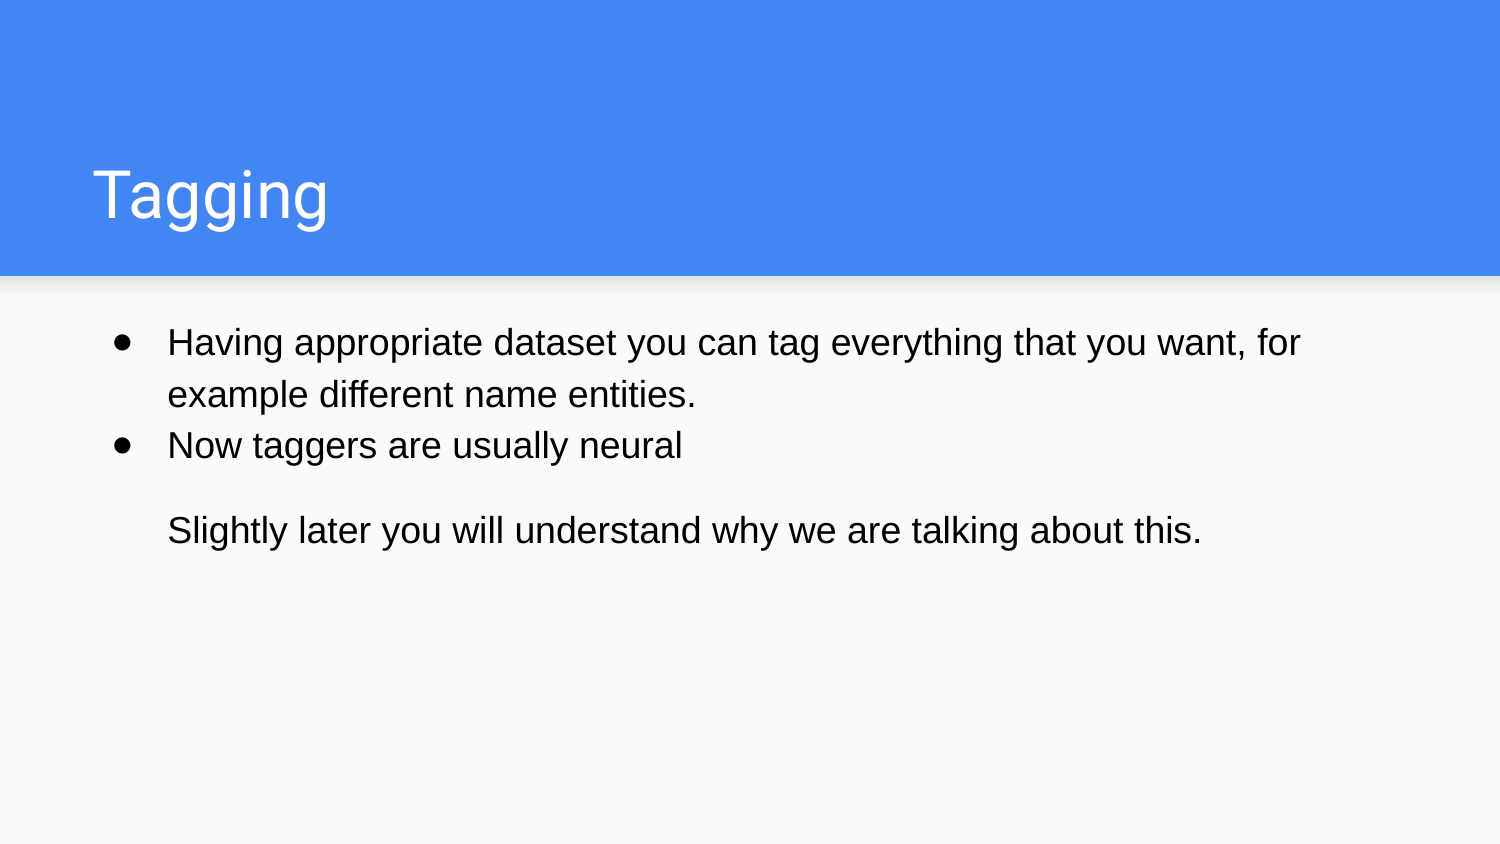

# Tagging

Having appropriate dataset you can tag everything that you want, for example different name entities.
Now taggers are usually neural
Slightly later you will understand why we are talking about this.